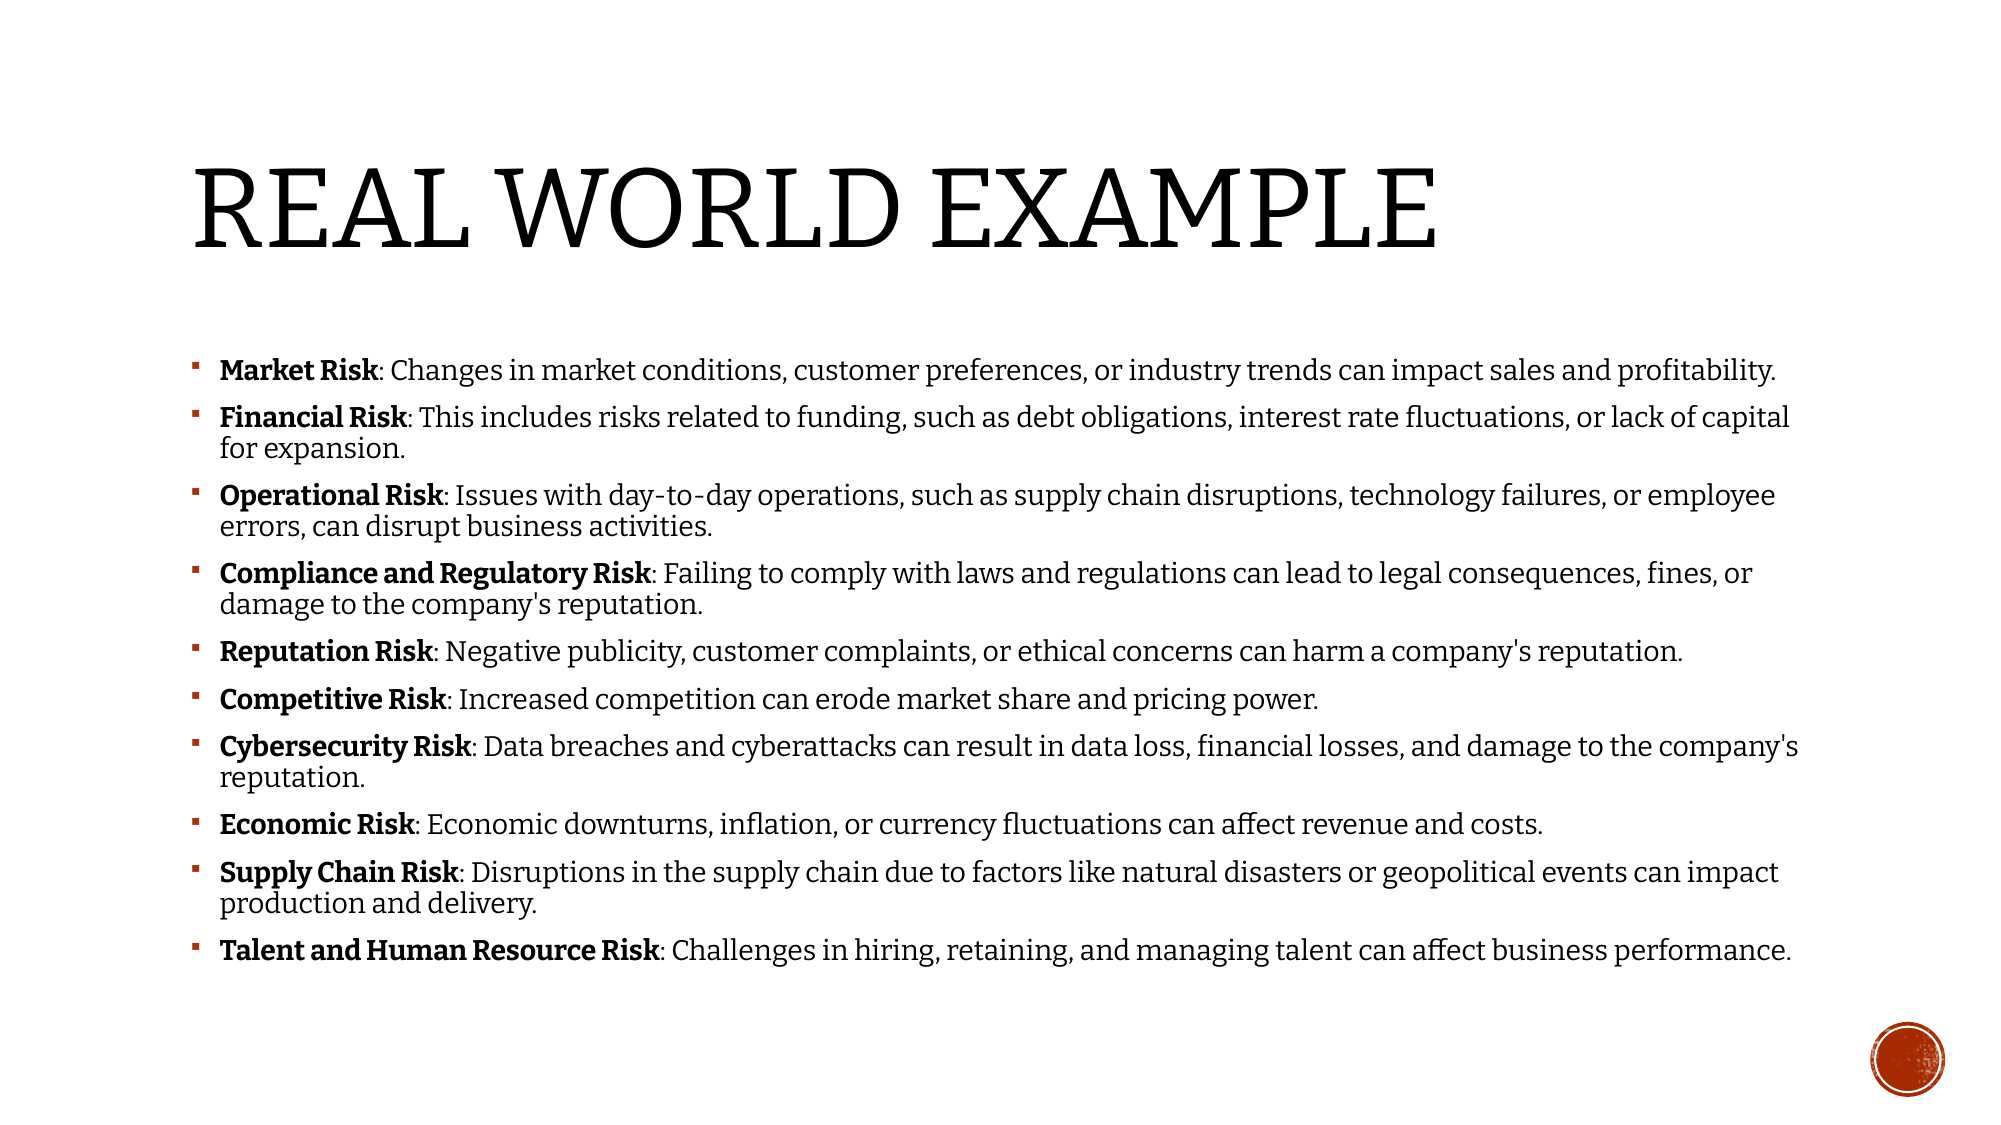

# Real world example
Market Risk: Changes in market conditions, customer preferences, or industry trends can impact sales and profitability.
Financial Risk: This includes risks related to funding, such as debt obligations, interest rate fluctuations, or lack of capital for expansion.
Operational Risk: Issues with day-to-day operations, such as supply chain disruptions, technology failures, or employee errors, can disrupt business activities.
Compliance and Regulatory Risk: Failing to comply with laws and regulations can lead to legal consequences, fines, or damage to the company's reputation.
Reputation Risk: Negative publicity, customer complaints, or ethical concerns can harm a company's reputation.
Competitive Risk: Increased competition can erode market share and pricing power.
Cybersecurity Risk: Data breaches and cyberattacks can result in data loss, financial losses, and damage to the company's reputation.
Economic Risk: Economic downturns, inflation, or currency fluctuations can affect revenue and costs.
Supply Chain Risk: Disruptions in the supply chain due to factors like natural disasters or geopolitical events can impact production and delivery.
Talent and Human Resource Risk: Challenges in hiring, retaining, and managing talent can affect business performance.